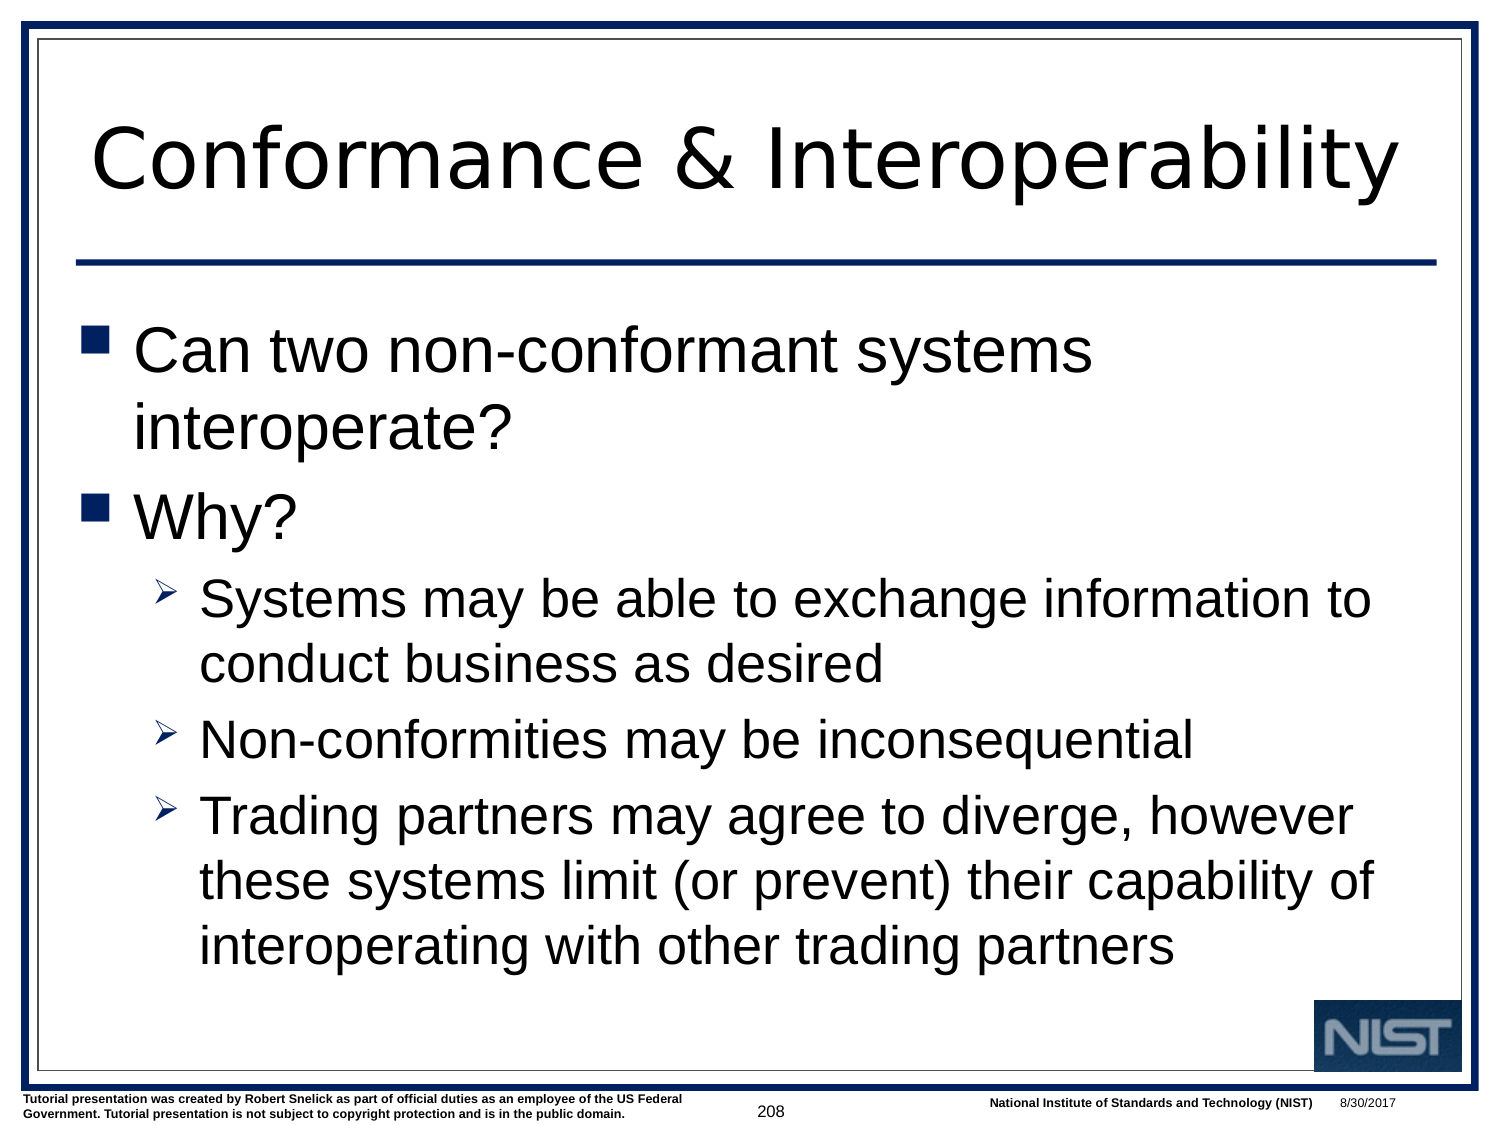

# Conformance & Interoperability
Can two non-conformant systems interoperate?
Why?
Systems may be able to exchange information to conduct business as desired
Non-conformities may be inconsequential
Trading partners may agree to diverge, however these systems limit (or prevent) their capability of interoperating with other trading partners
208
8/30/2017